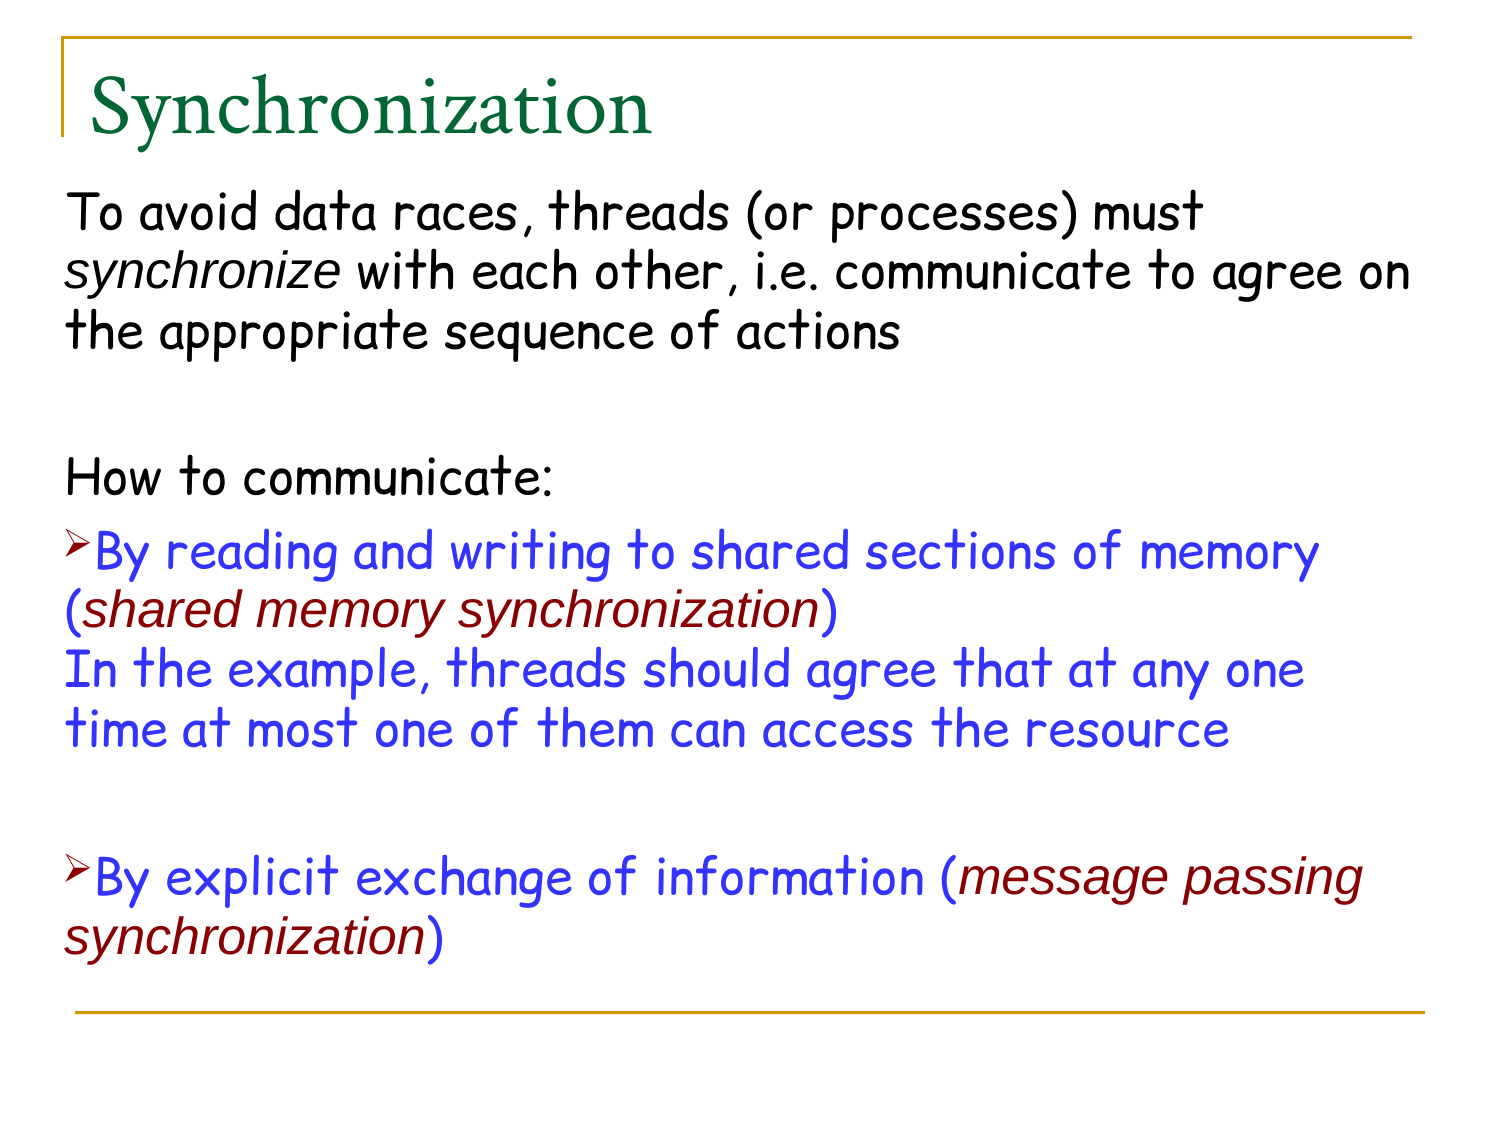

# Synchronization
To avoid data races, threads (or processes) must synchronize with each other, i.e. communicate to agree on the appropriate sequence of actions

How to communicate:
By reading and writing to shared sections of memory (shared memory synchronization)
In the example, threads should agree that at any one
time at most one of them can access the resource

By explicit exchange of information (message passing synchronization)